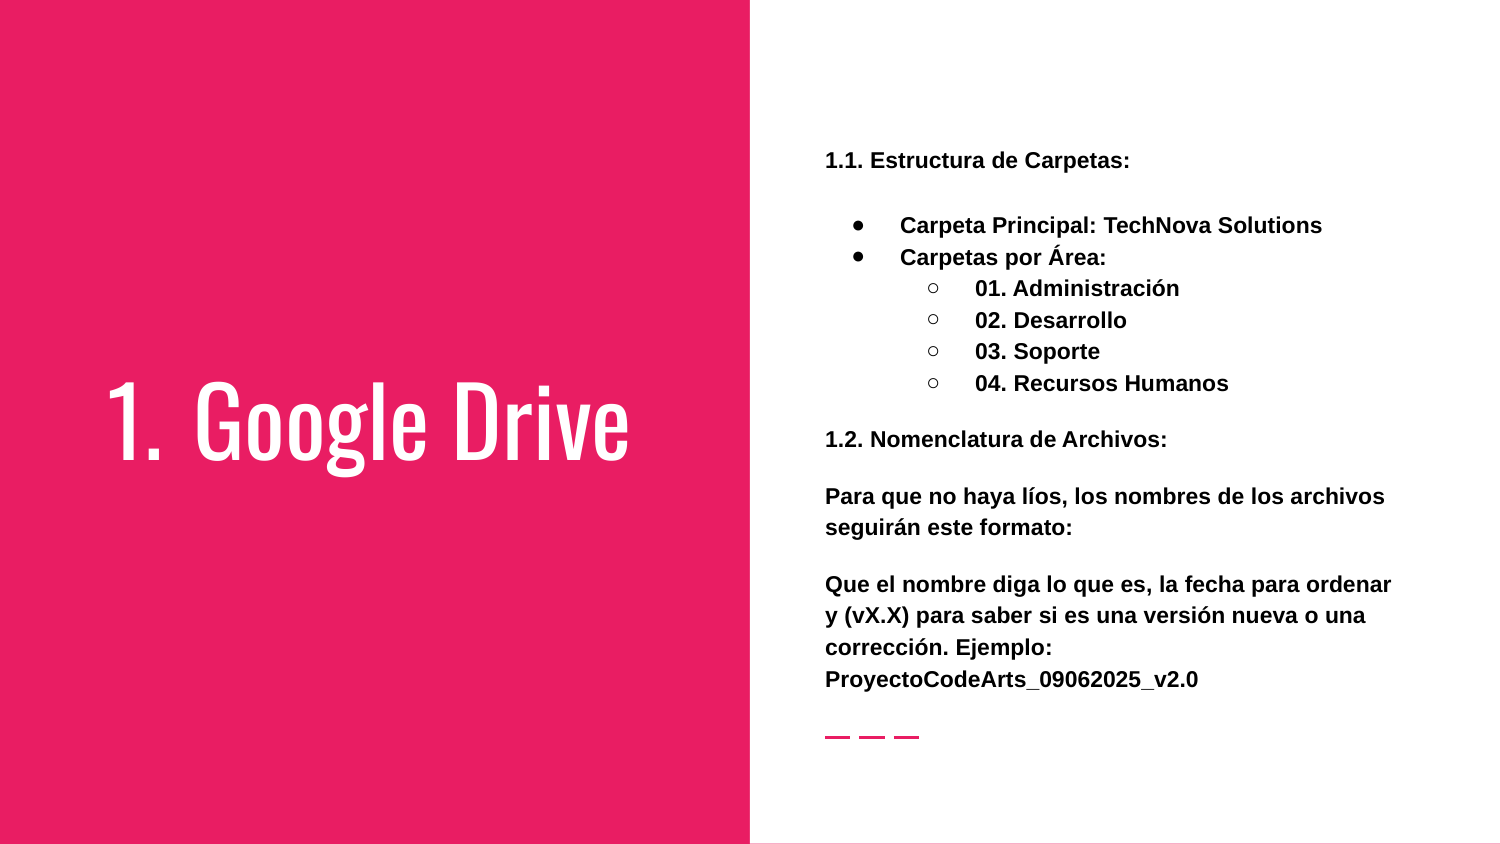

1.1. Estructura de Carpetas:
Carpeta Principal: TechNova Solutions
Carpetas por Área:
01. Administración
02. Desarrollo
03. Soporte
04. Recursos Humanos
1.2. Nomenclatura de Archivos:
Para que no haya líos, los nombres de los archivos seguirán este formato:
Que el nombre diga lo que es, la fecha para ordenar y (vX.X) para saber si es una versión nueva o una corrección. Ejemplo: ProyectoCodeArts_09062025_v2.0

# Google Drive